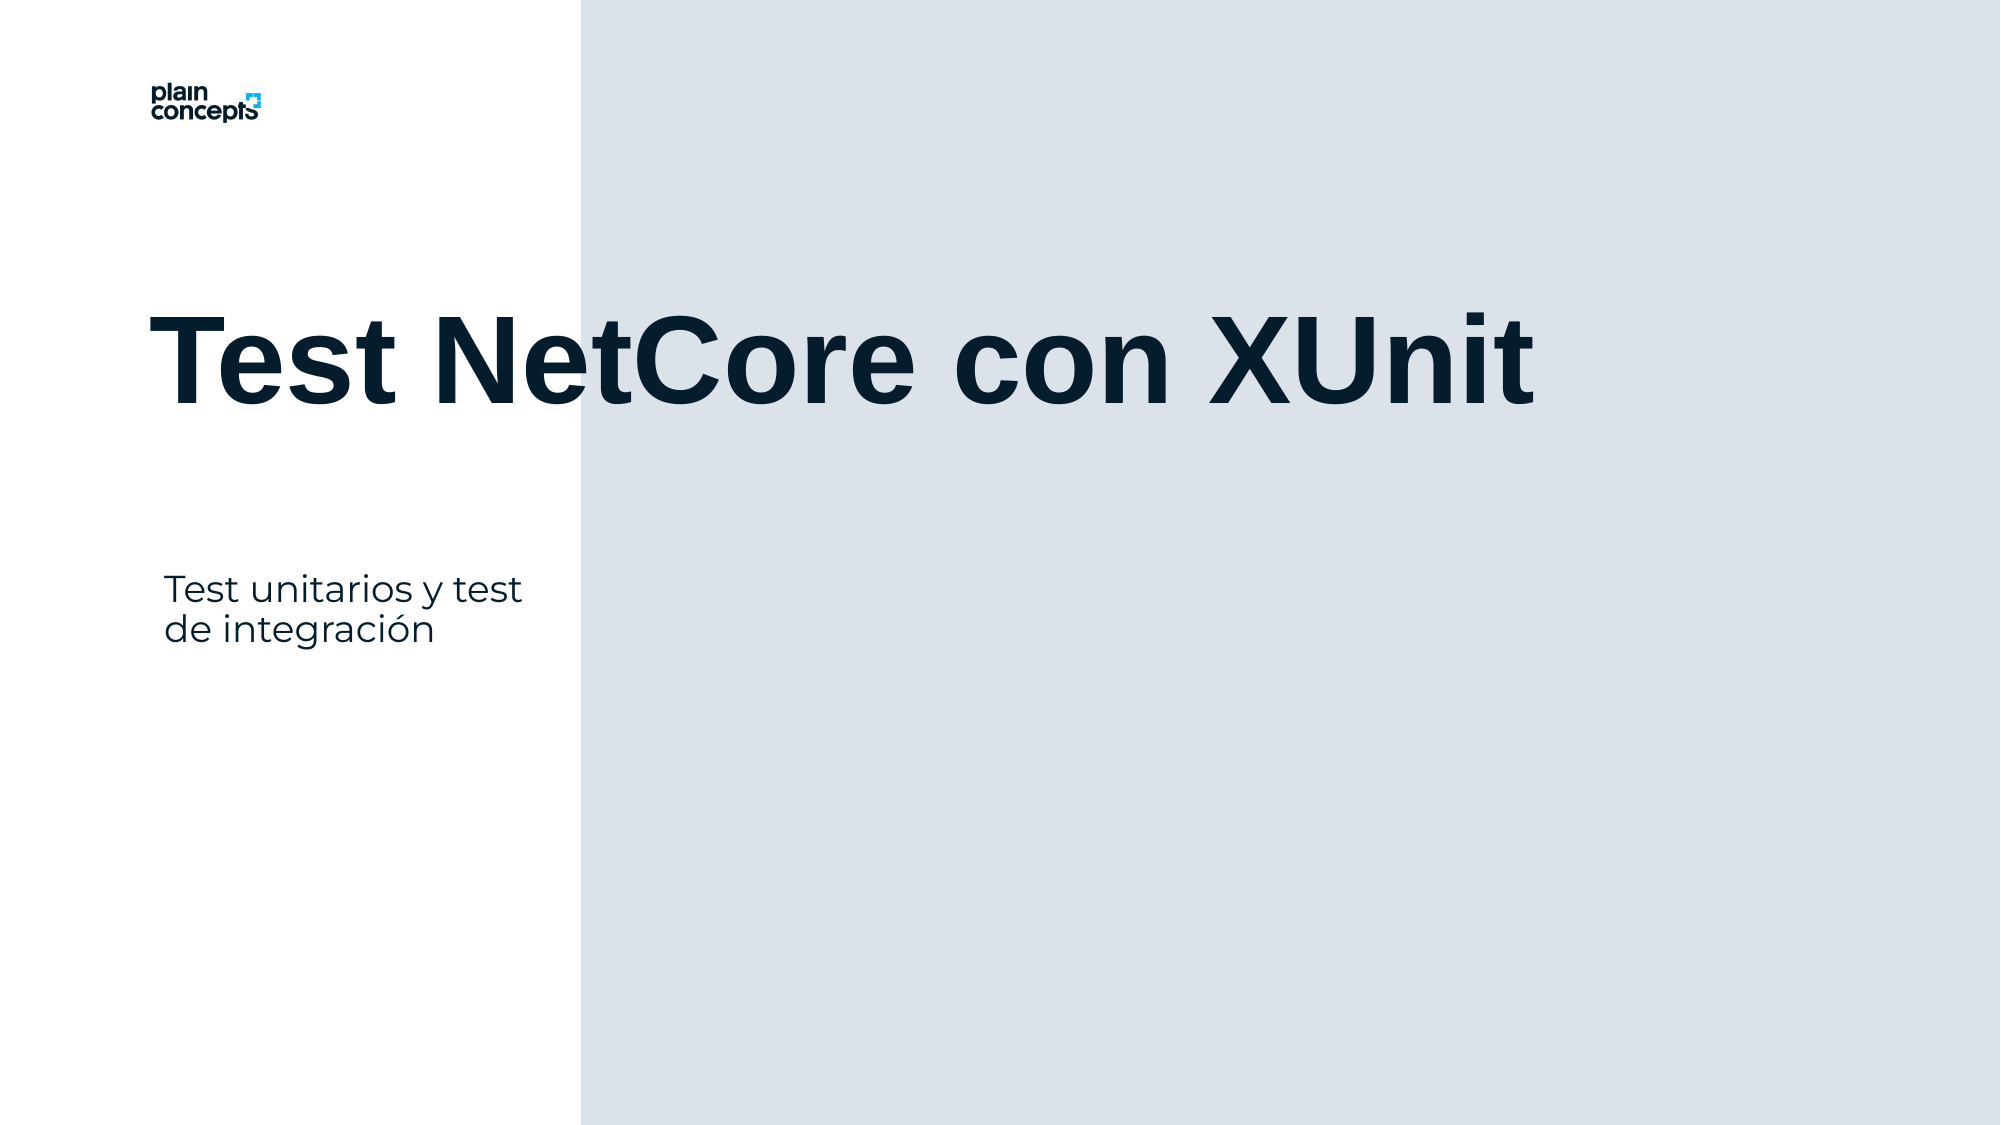

Test NetCore con XUnit
Test unitarios y test de integración